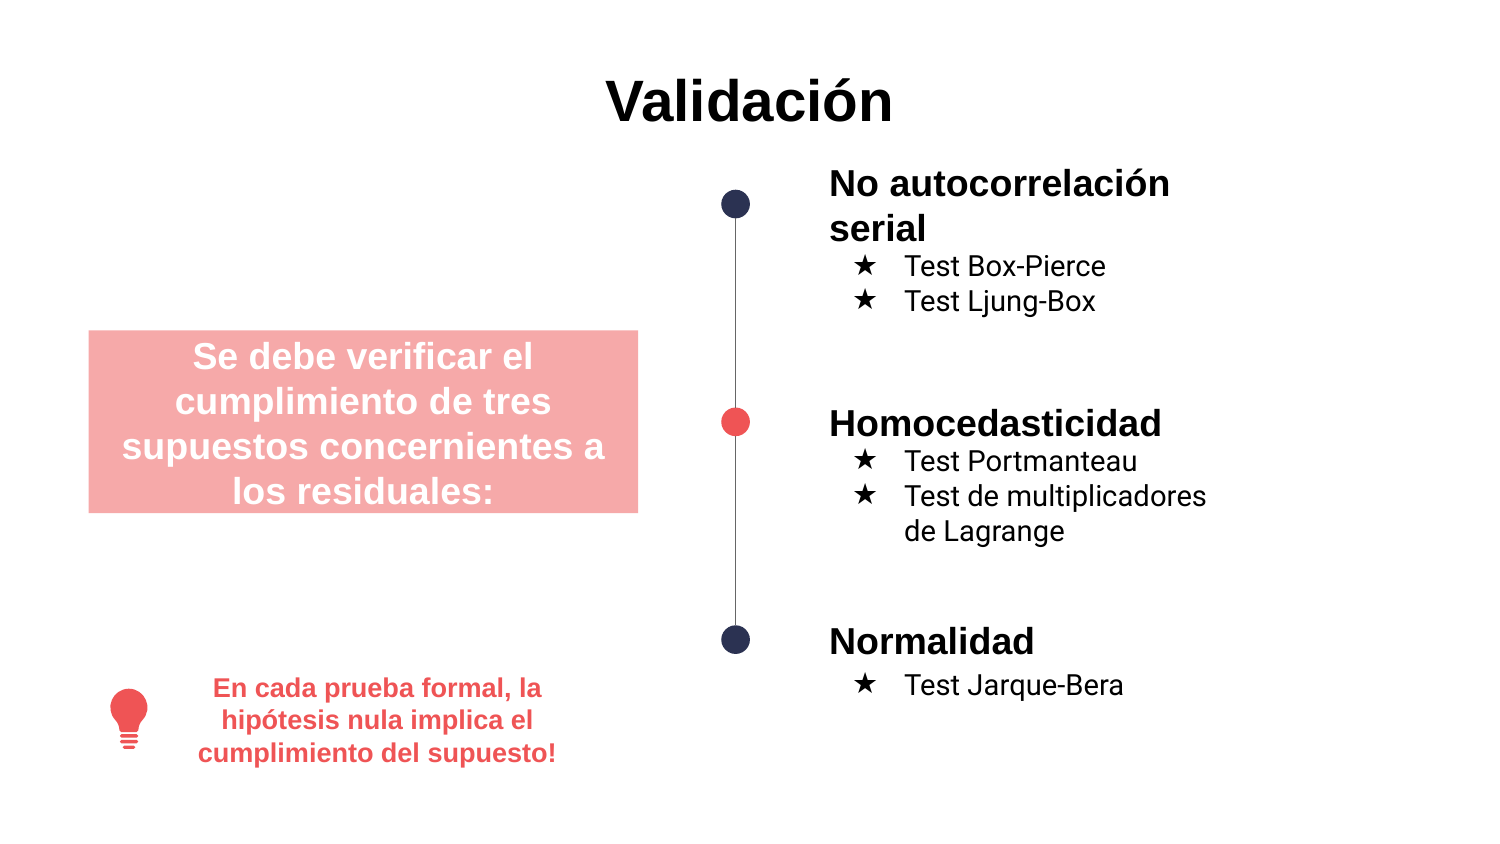

# Validación
No autocorrelación serial

Test Box-Pierce
Test Ljung-Box
Se debe verificar el cumplimiento de tres supuestos concernientes a los residuales:
Homocedasticidad

Test Portmanteau
Test de multiplicadores de Lagrange
Normalidad

Test Jarque-Bera

En cada prueba formal, la hipótesis nula implica el cumplimiento del supuesto!